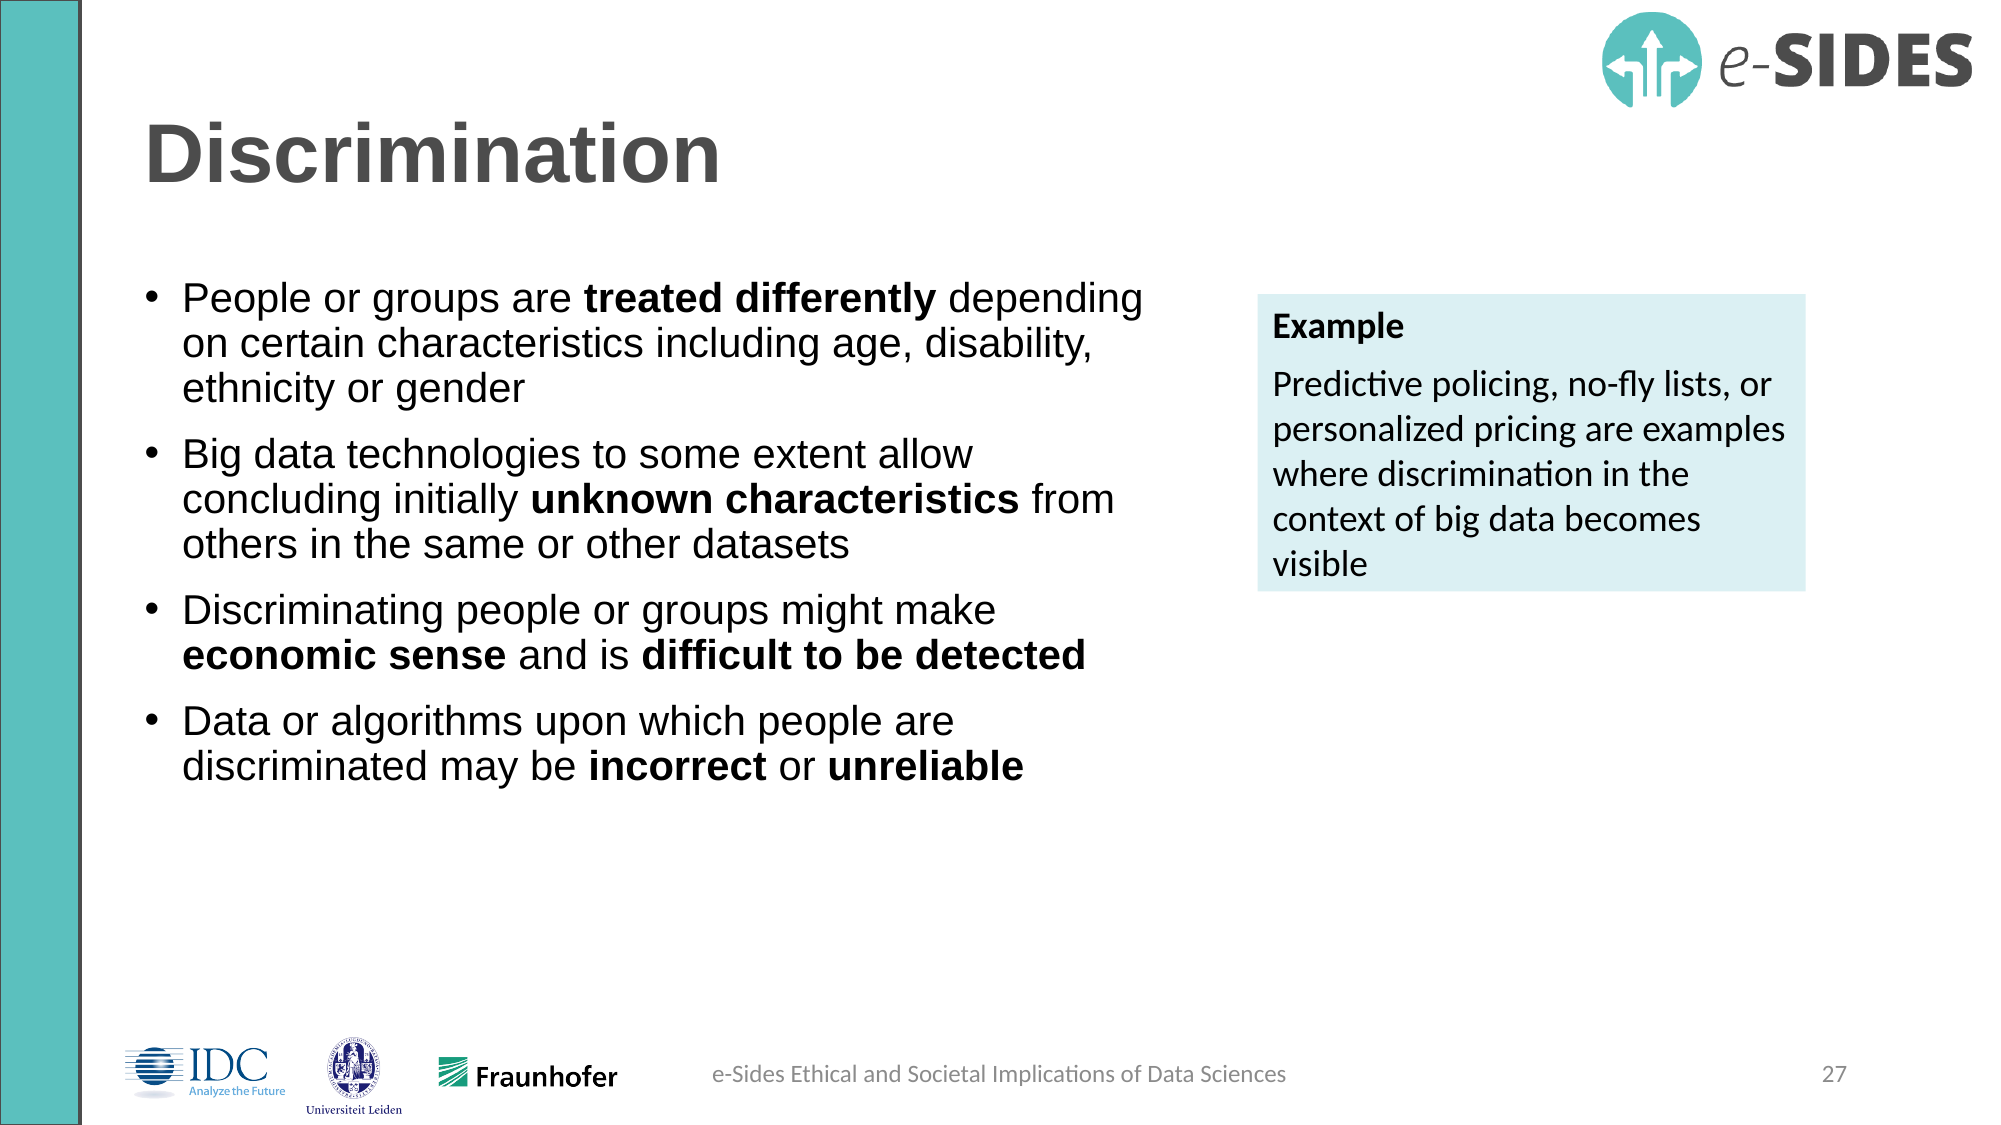

Discrimination
People or groups are treated differently depending on certain characteristics including age, disability, ethnicity or gender
Big data technologies to some extent allow concluding initially unknown characteristics from others in the same or other datasets
Discriminating people or groups might make economic sense and is difficult to be detected
Data or algorithms upon which people are discriminated may be incorrect or unreliable
Example
Predictive policing, no-fly lists, or personalized pricing are examples where discrimination in the context of big data becomes visible
e-Sides Ethical and Societal Implications of Data Sciences
27